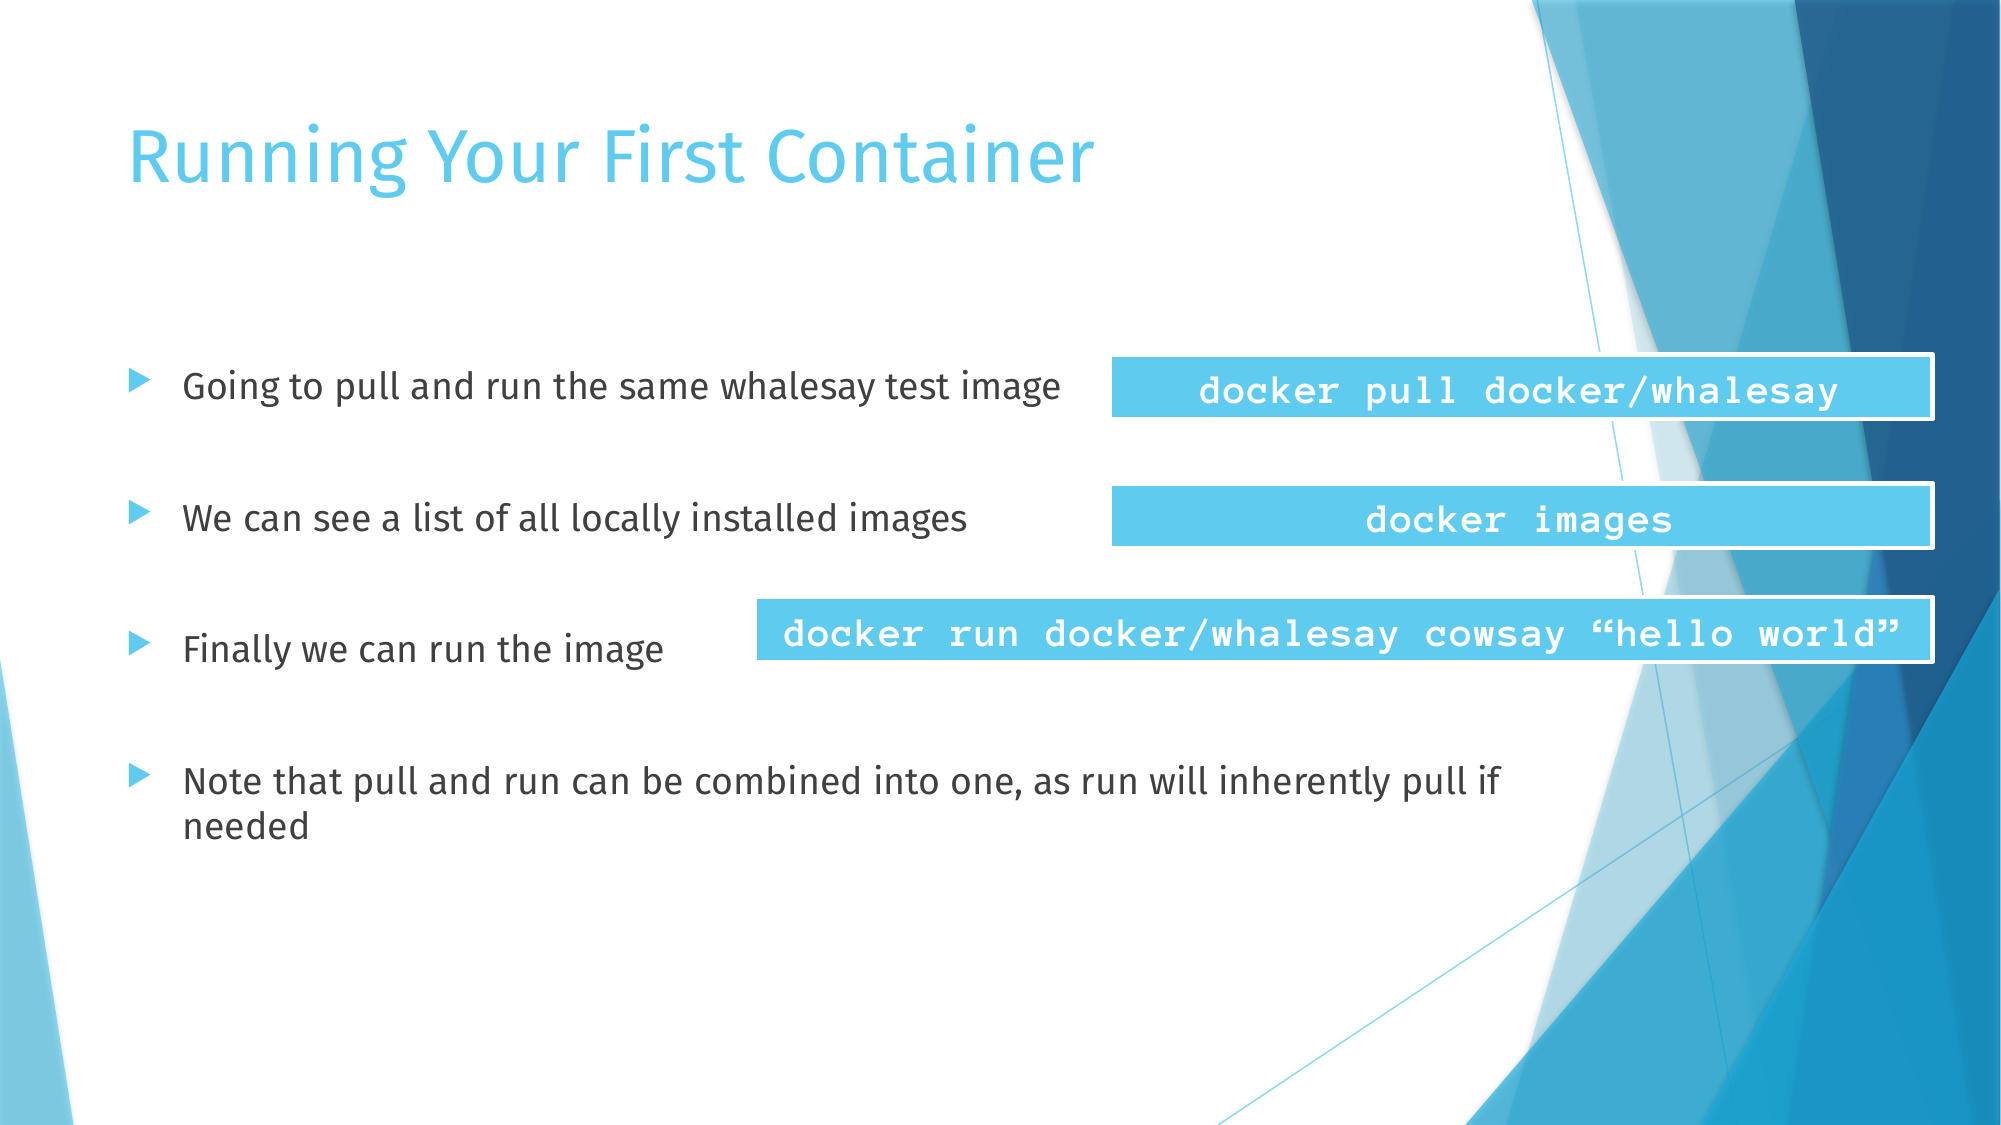

# Running Your First Container
Going to pull and run the same whalesay test image

We can see a list of all locally installed images

Finally we can run the image

Note that pull and run can be combined into one, as run will inherently pull if needed

docker pull docker/whalesay
docker images
docker run docker/whalesay cowsay “hello world”